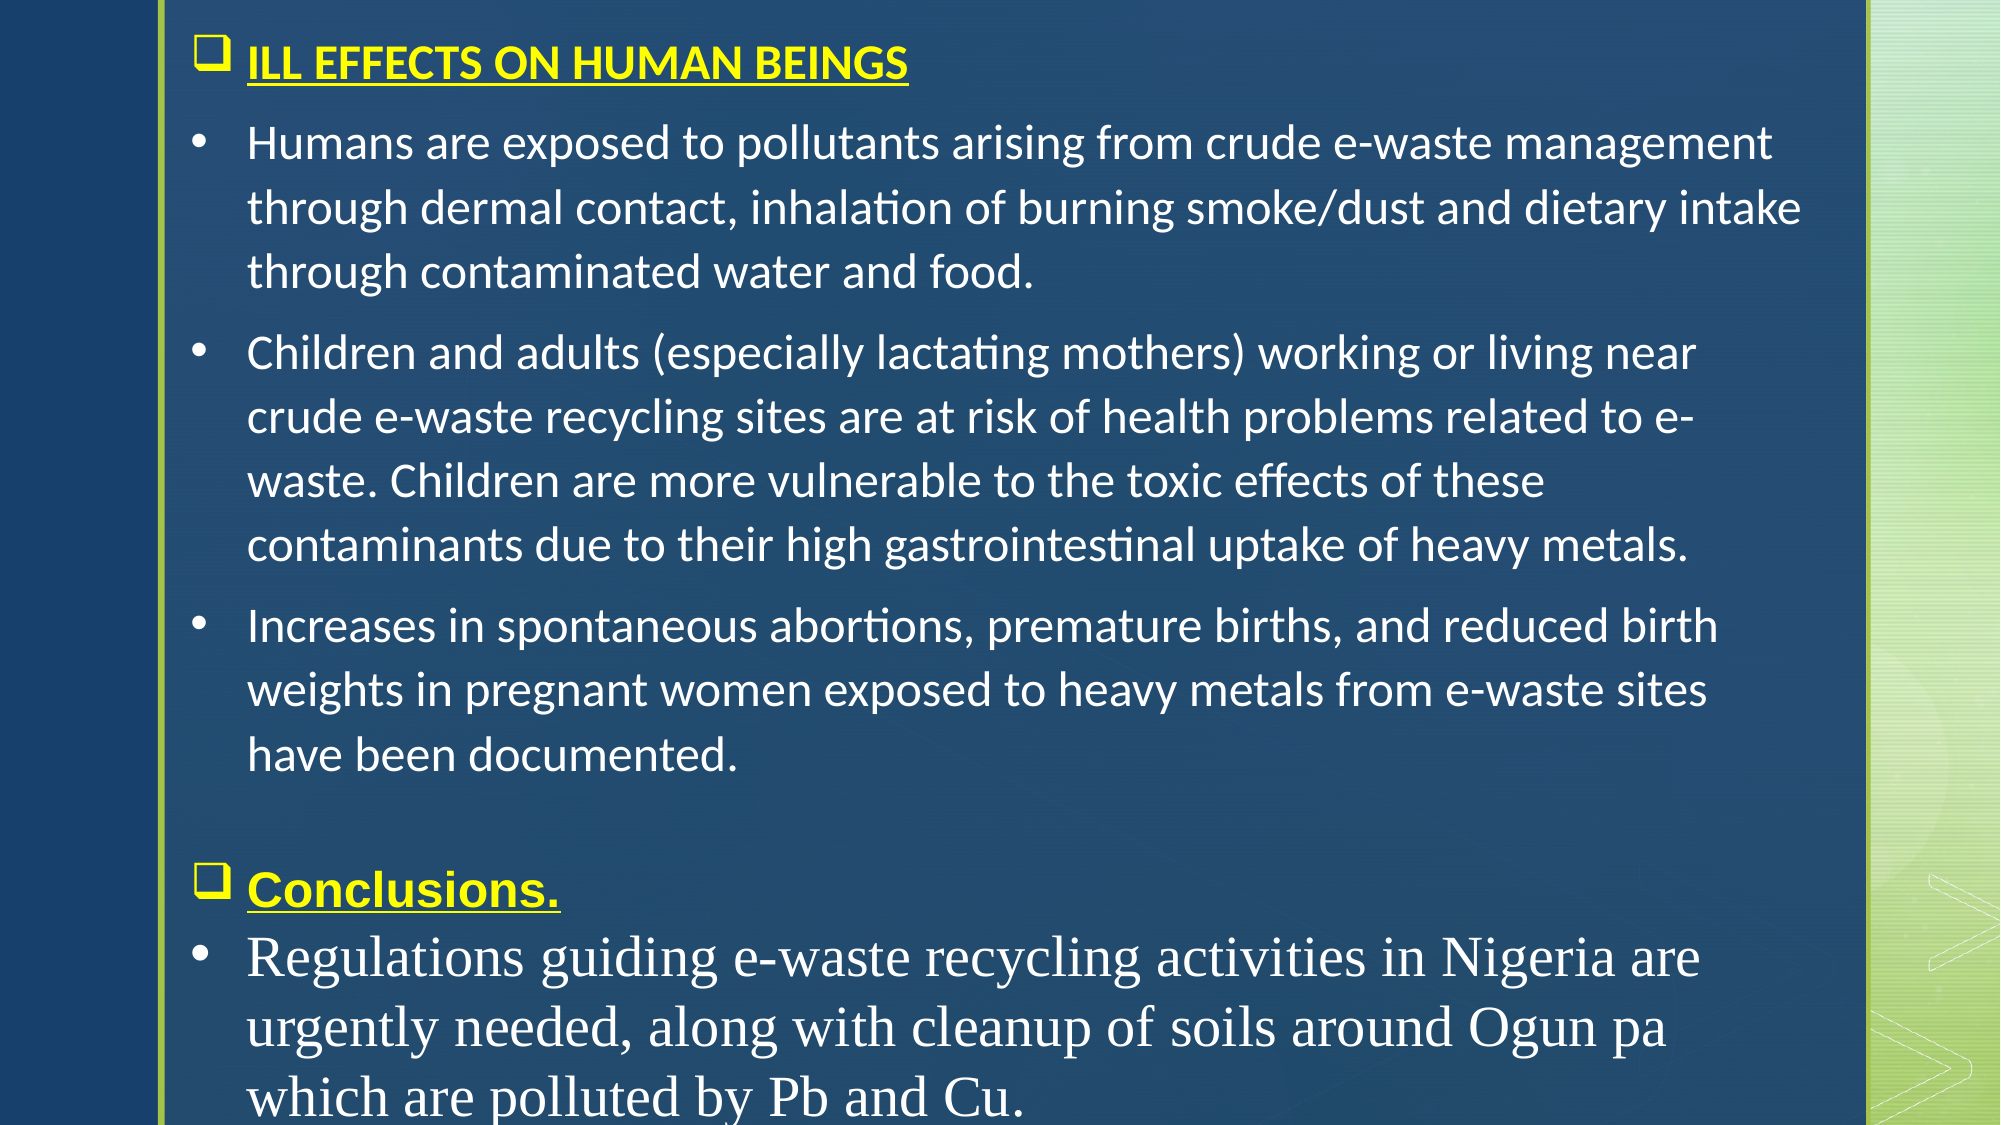

ILL EFFECTS ON HUMAN BEINGS
Humans are exposed to pollutants arising from crude e-waste management through dermal contact, inhalation of burning smoke/dust and dietary intake through contaminated water and food.
Children and adults (especially lactating mothers) working or living near crude e-waste recycling sites are at risk of health problems related to e-waste. Children are more vulnerable to the toxic effects of these contaminants due to their high gastrointestinal uptake of heavy metals.
Increases in spontaneous abortions, premature births, and reduced birth weights in pregnant women exposed to heavy metals from e-waste sites have been documented.

Conclusions.
Regulations guiding e-waste recycling activities in Nigeria are urgently needed, along with cleanup of soils around Ogun pa which are polluted by Pb and Cu.